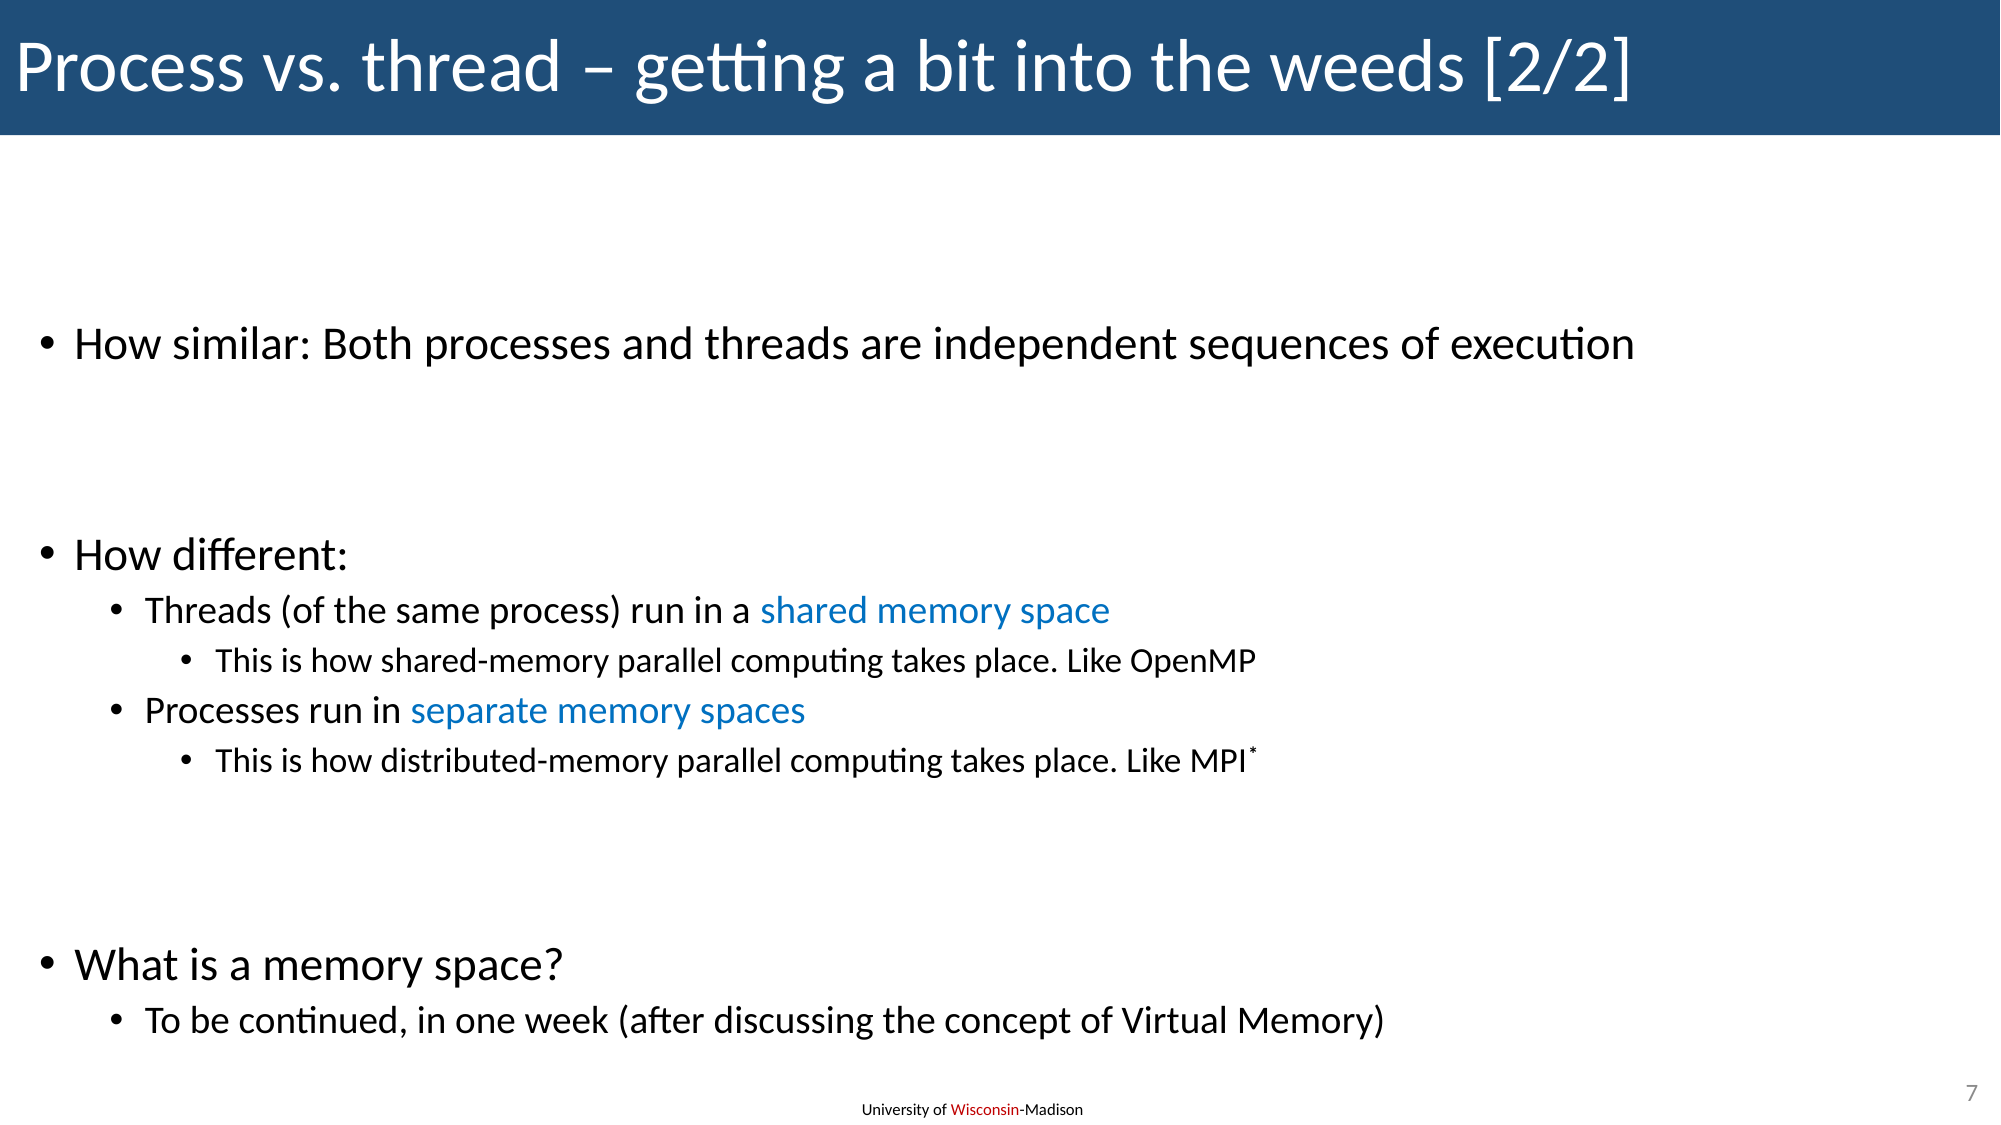

# Process vs. thread – getting a bit into the weeds [2/2]

How similar: Both processes and threads are independent sequences of execution

How different:
Threads (of the same process) run in a shared memory space
This is how shared-memory parallel computing takes place. Like OpenMP
Processes run in separate memory spaces
This is how distributed-memory parallel computing takes place. Like MPI*

What is a memory space?
To be continued, in one week (after discussing the concept of Virtual Memory)
7